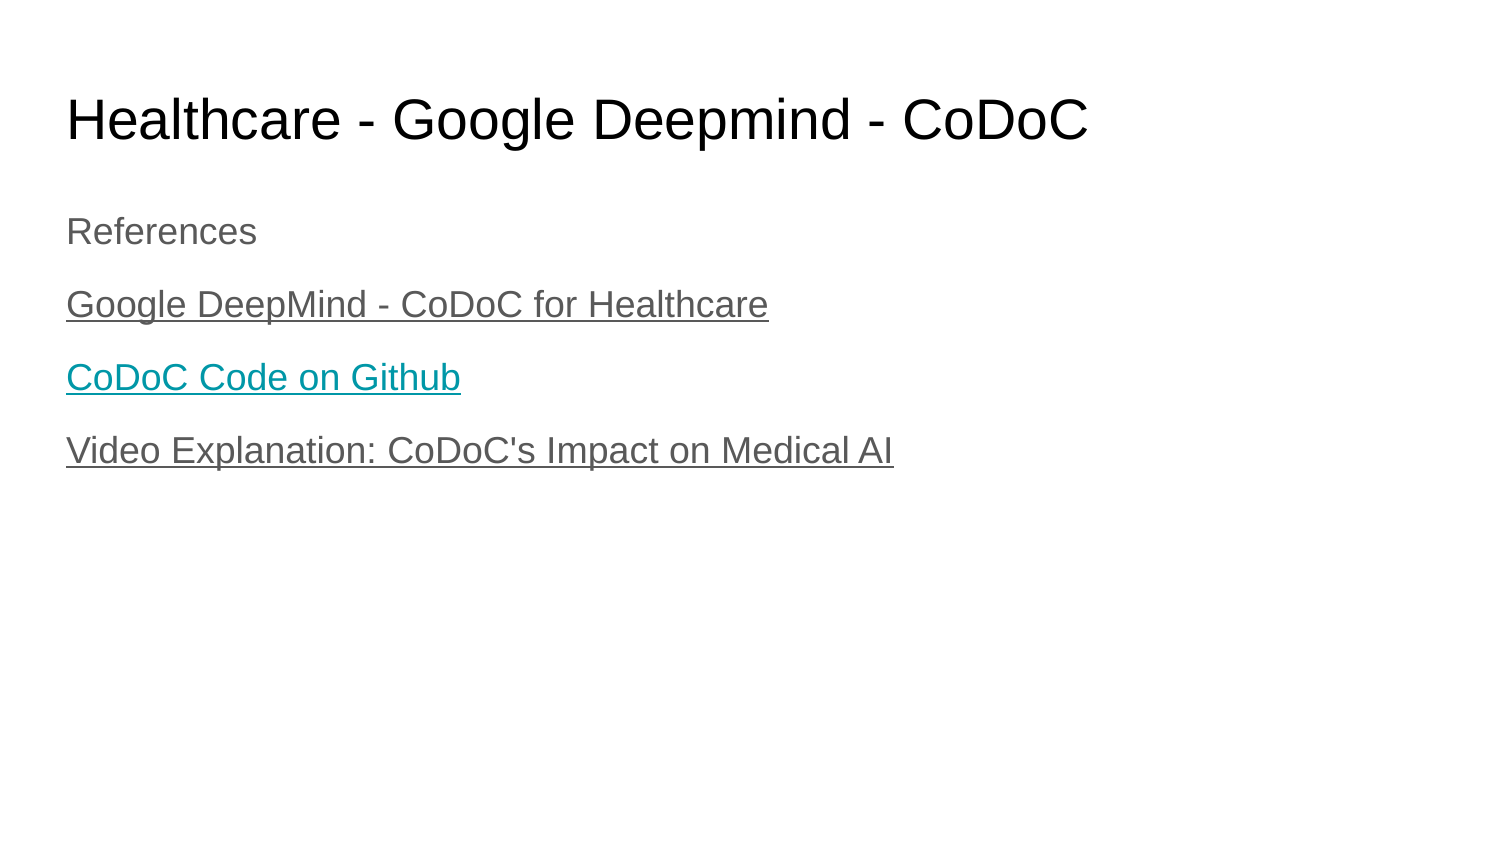

# Healthcare - Google Deepmind - CoDoC
References
Google DeepMind - CoDoC for Healthcare
CoDoC Code on Github
Video Explanation: CoDoC's Impact on Medical AI